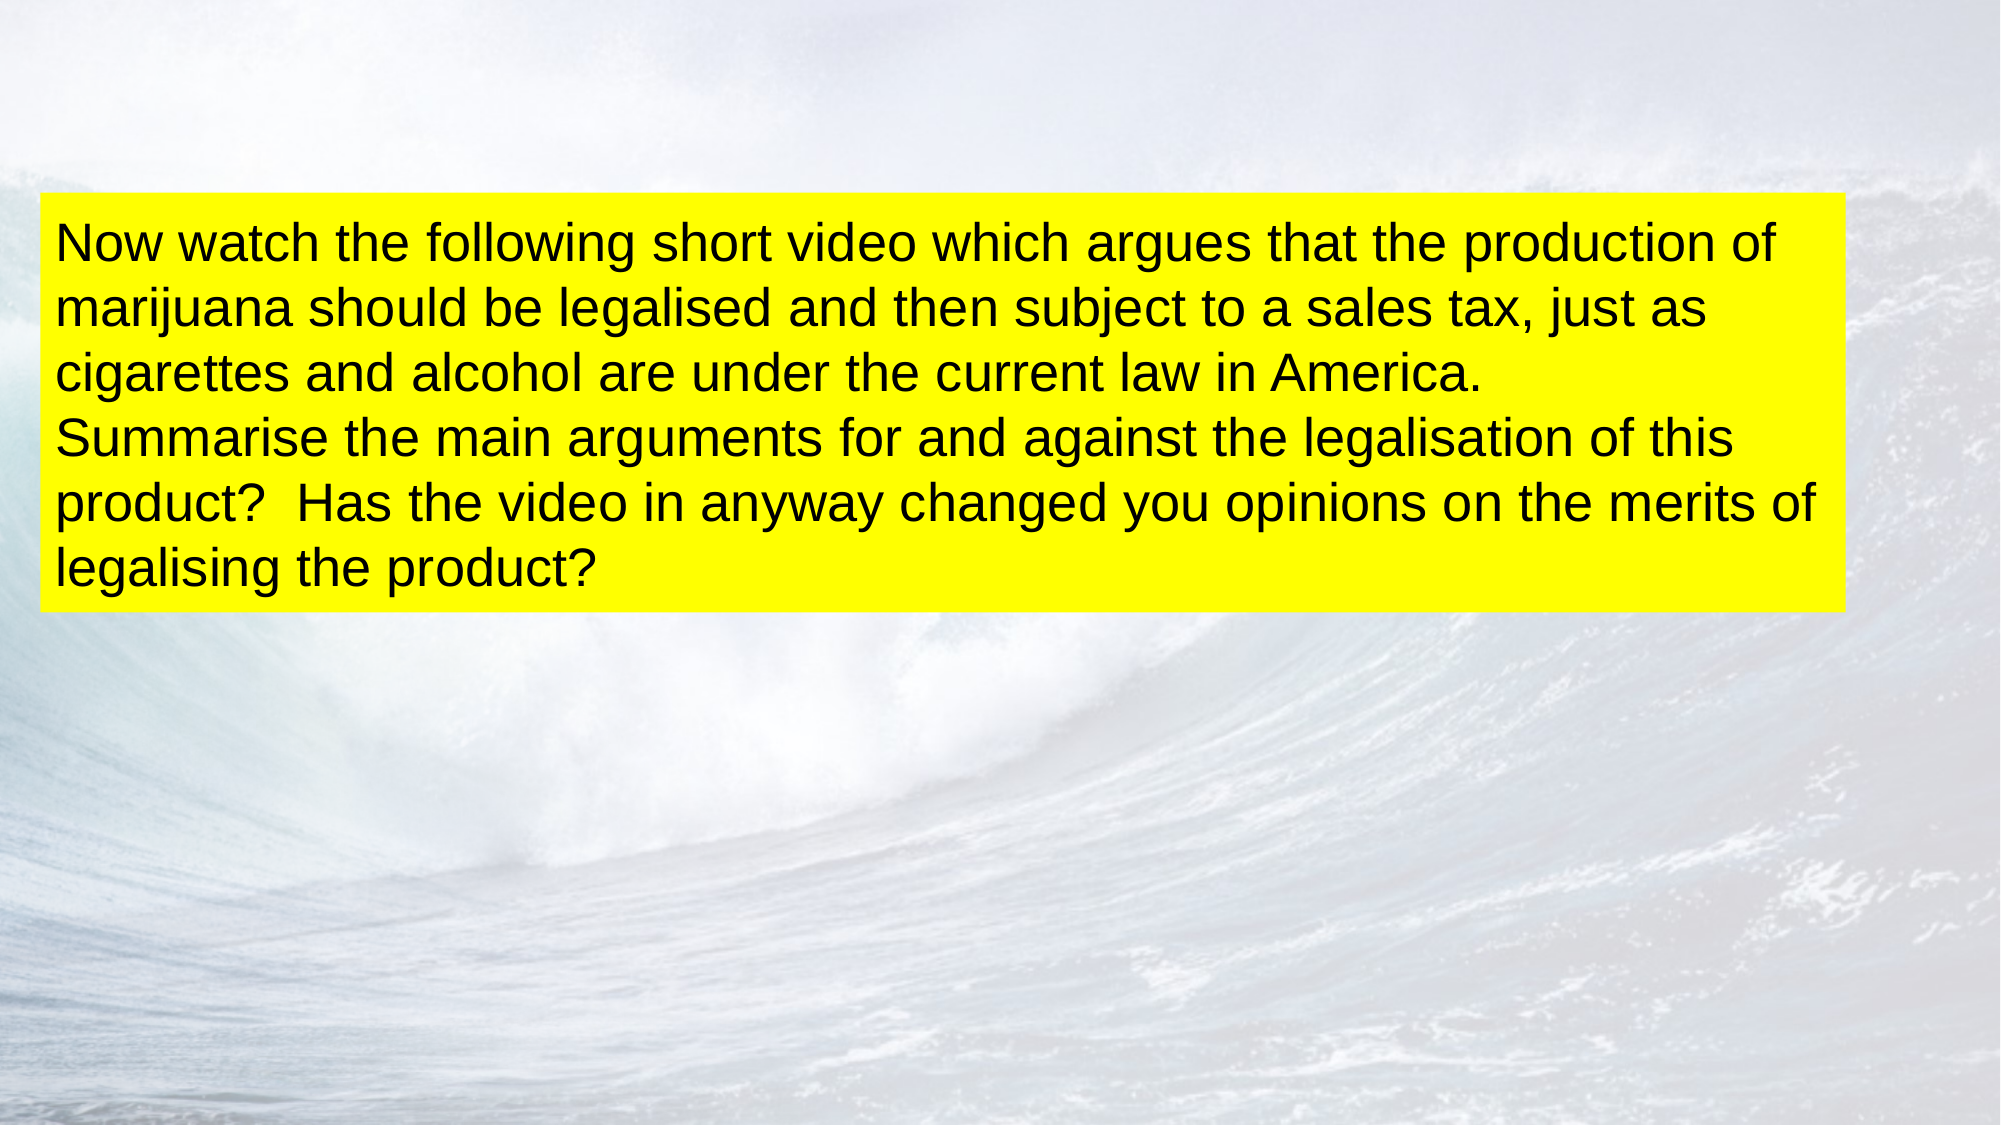

Now watch the following short video which argues that the production of marijuana should be legalised and then subject to a sales tax, just as cigarettes and alcohol are under the current law in America.
Summarise the main arguments for and against the legalisation of this product?  Has the video in anyway changed you opinions on the merits of legalising the product?